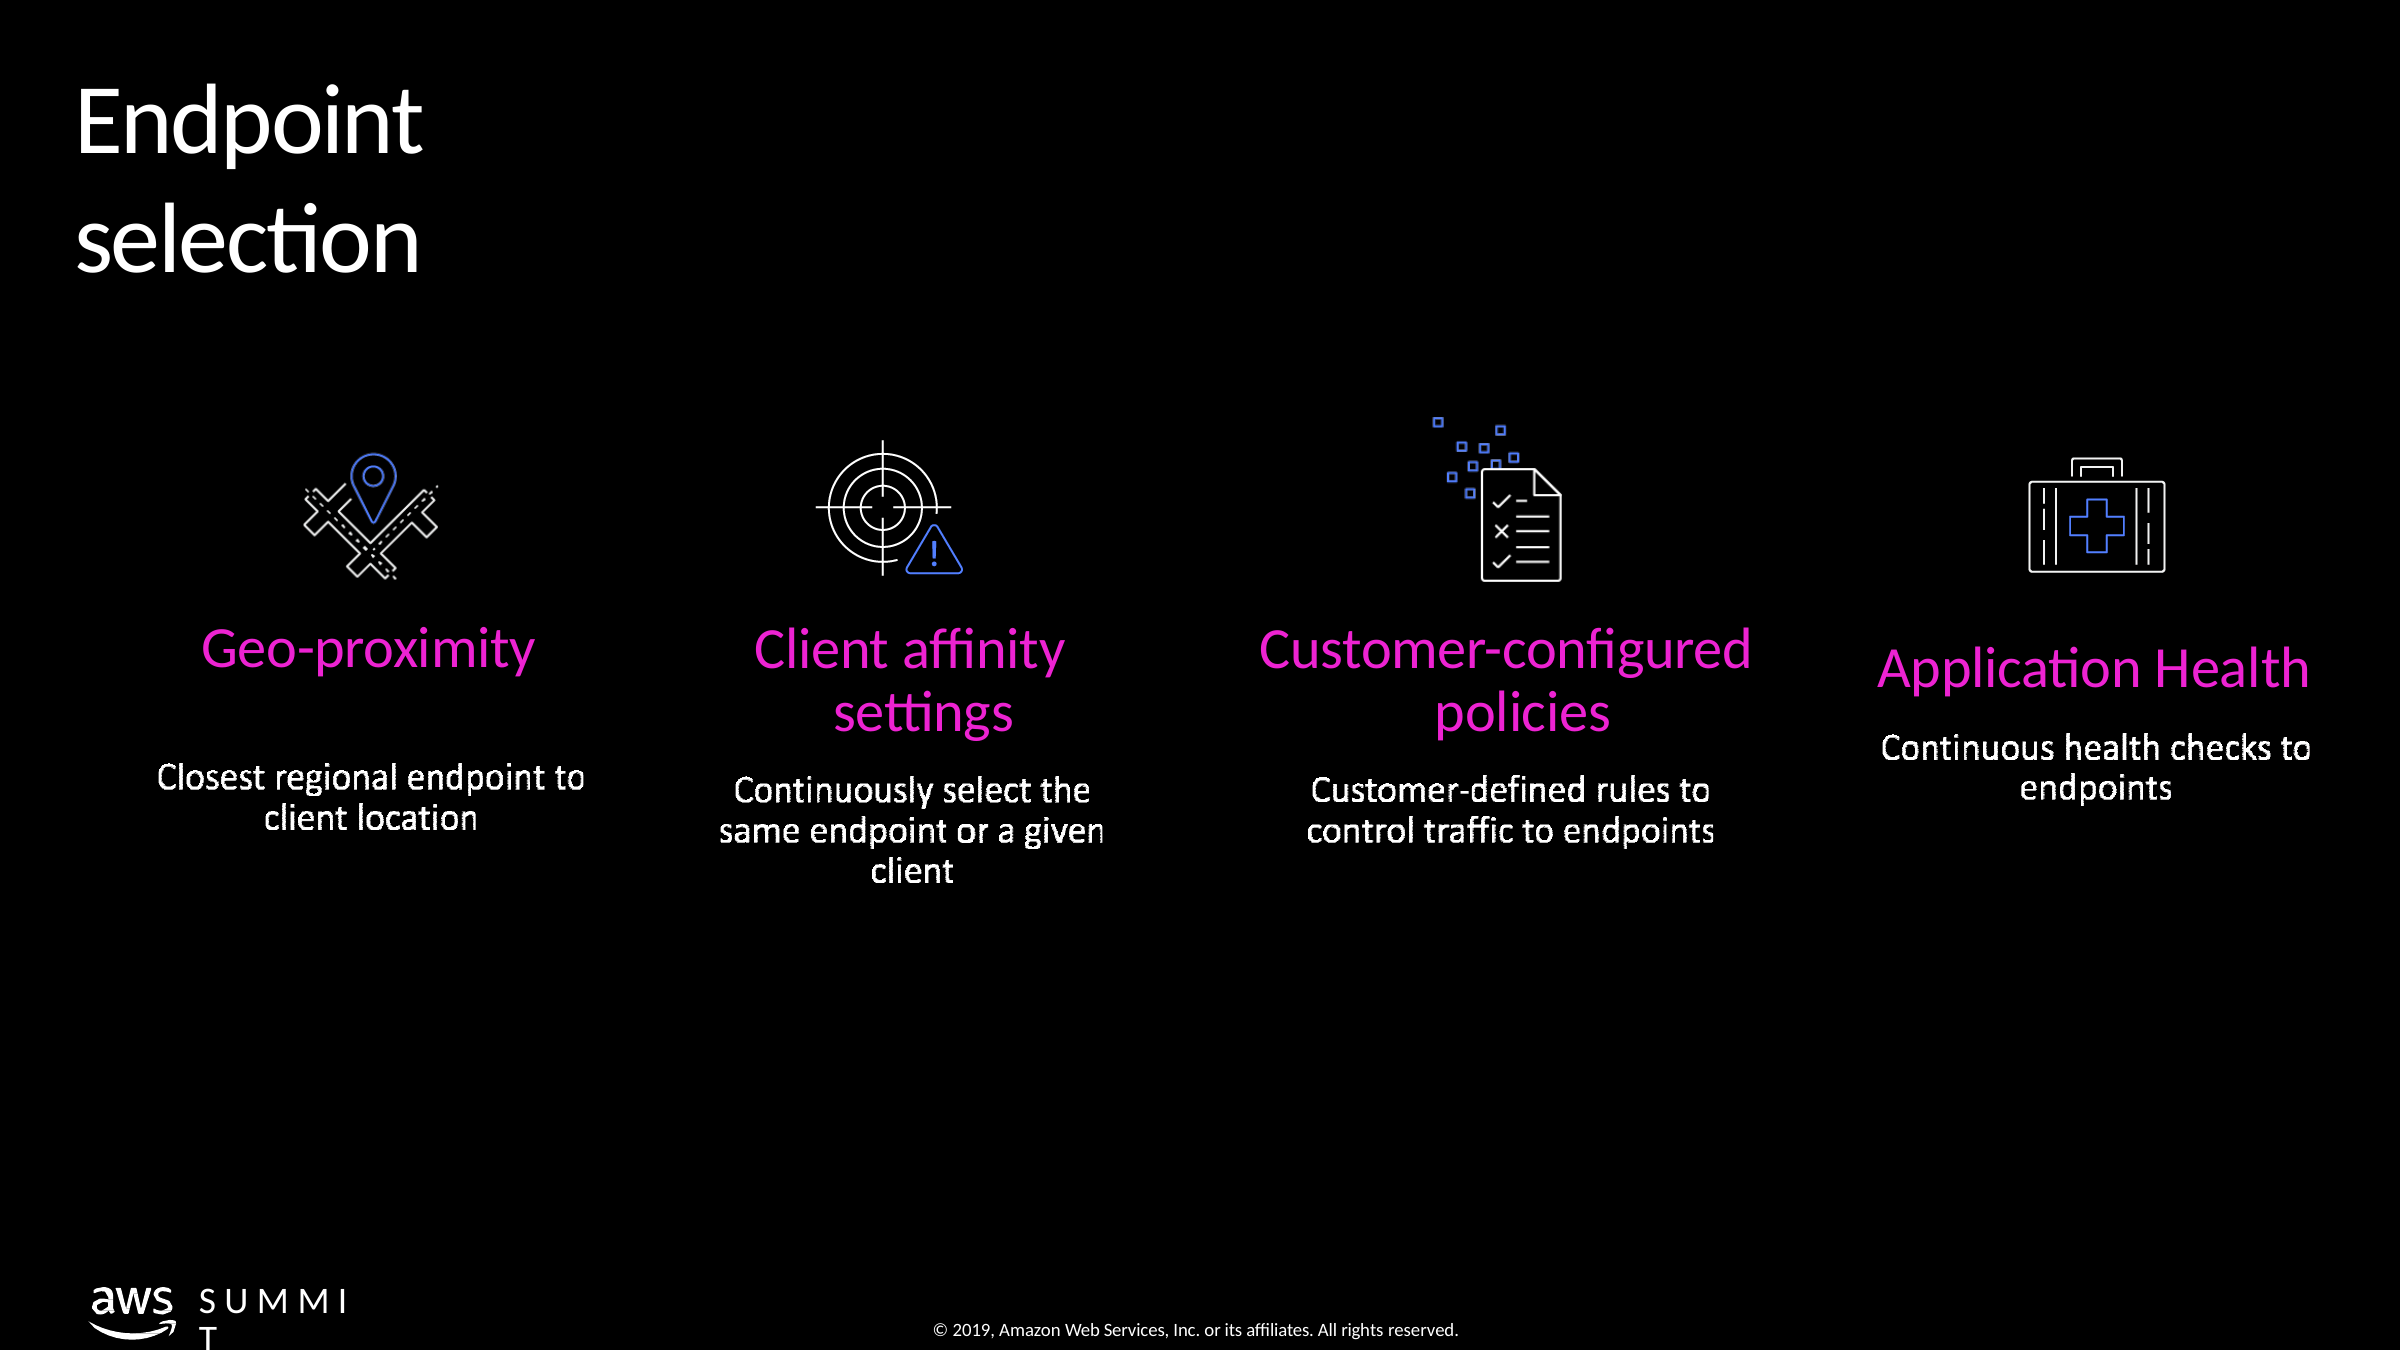

# Endpoint selection

Geo-proximity
Client affinity  settings
Customer-configured  policies
Application Health

S U M M I T
© 2019, Amazon Web Services, Inc. or its affiliates. All rights reserved.